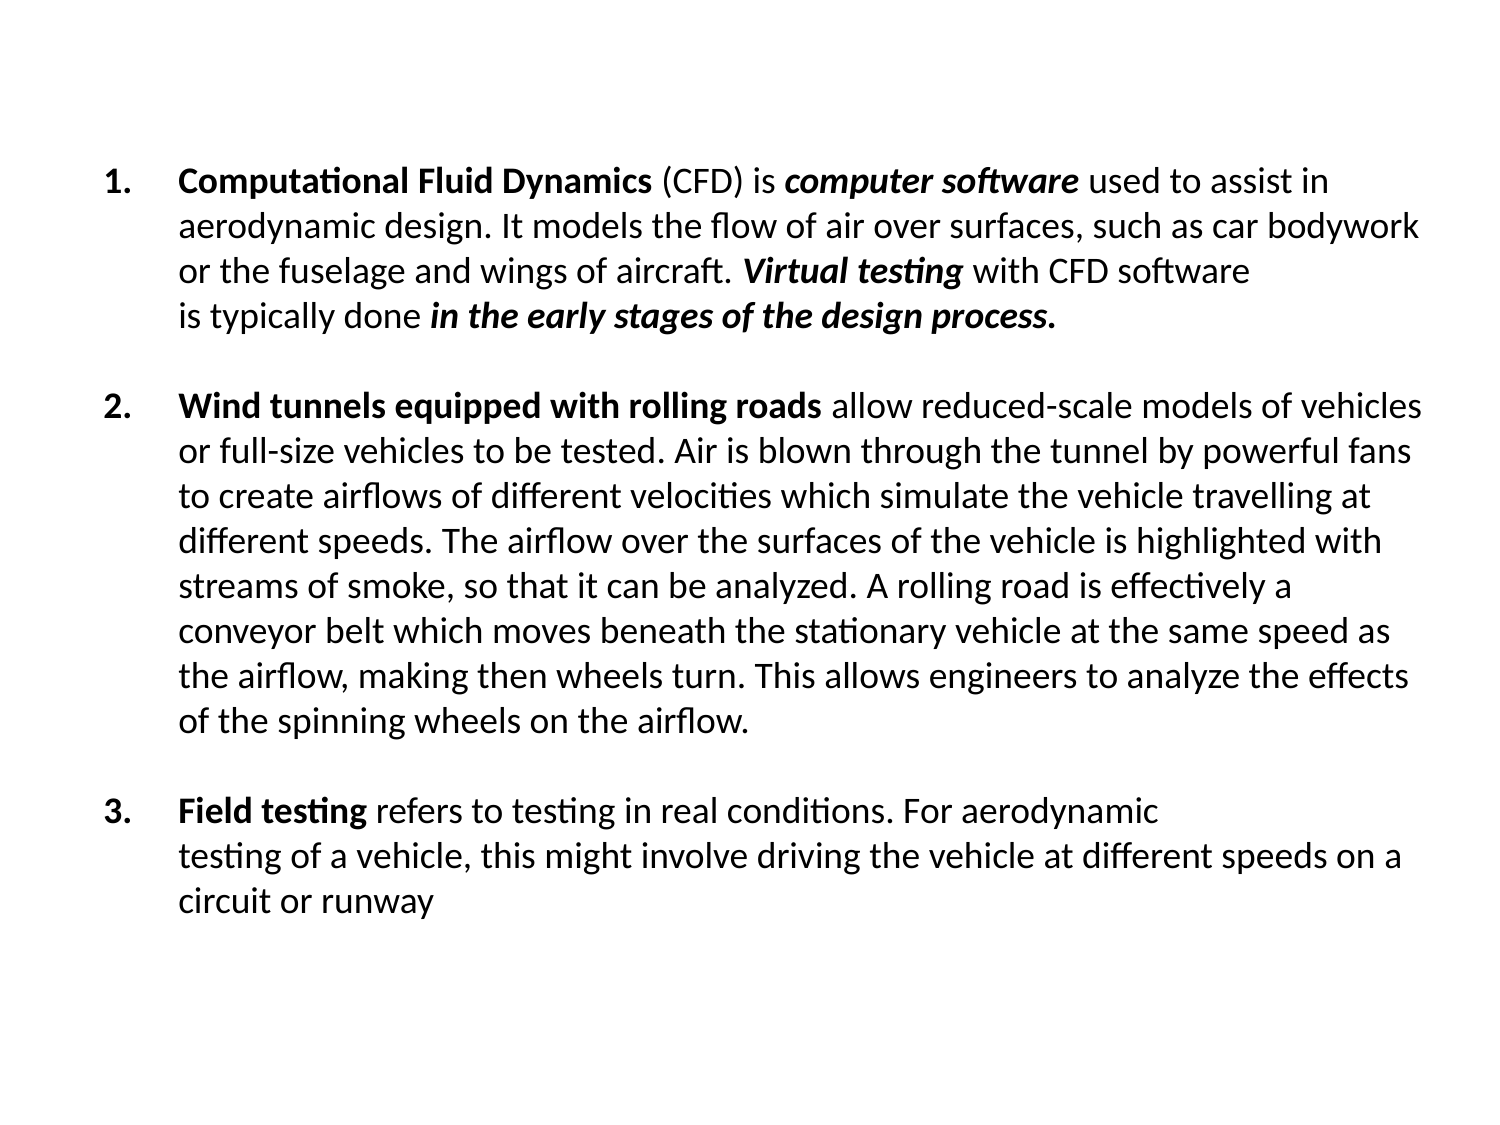

Computational Fluid Dynamics (CFD) is computer software used to assist in aerodynamic design. It models the flow of air over surfaces, such as car bodywork or the fuselage and wings of aircraft. Virtual testing with CFD software
is typically done in the early stages of the design process.

Wind tunnels equipped with rolling roads allow reduced-scale models of vehicles or full-size vehicles to be tested. Air is blown through the tunnel by powerful fans to create airflows of different velocities which simulate the vehicle travelling at different speeds. The airflow over the surfaces of the vehicle is highlighted with streams of smoke, so that it can be analyzed. A rolling road is effectively a conveyor belt which moves beneath the stationary vehicle at the same speed as the airflow, making then wheels turn. This allows engineers to analyze the effects of the spinning wheels on the airflow.

Field testing refers to testing in real conditions. For aerodynamic
testing of a vehicle, this might involve driving the vehicle at different speeds on a
circuit or runway